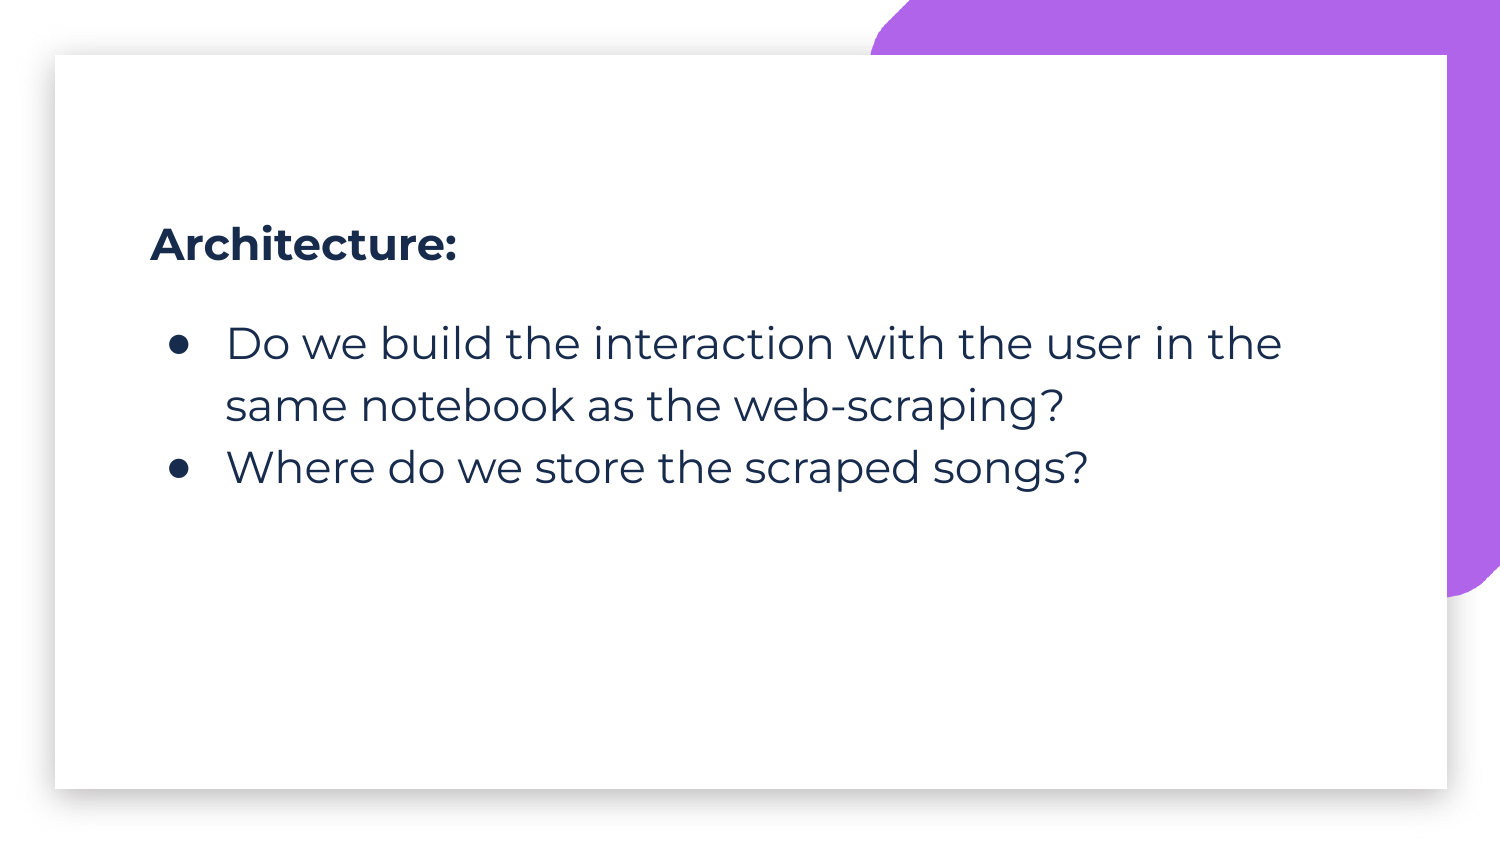

Architecture:
Do we build the interaction with the user in the same notebook as the web-scraping?
Where do we store the scraped songs?